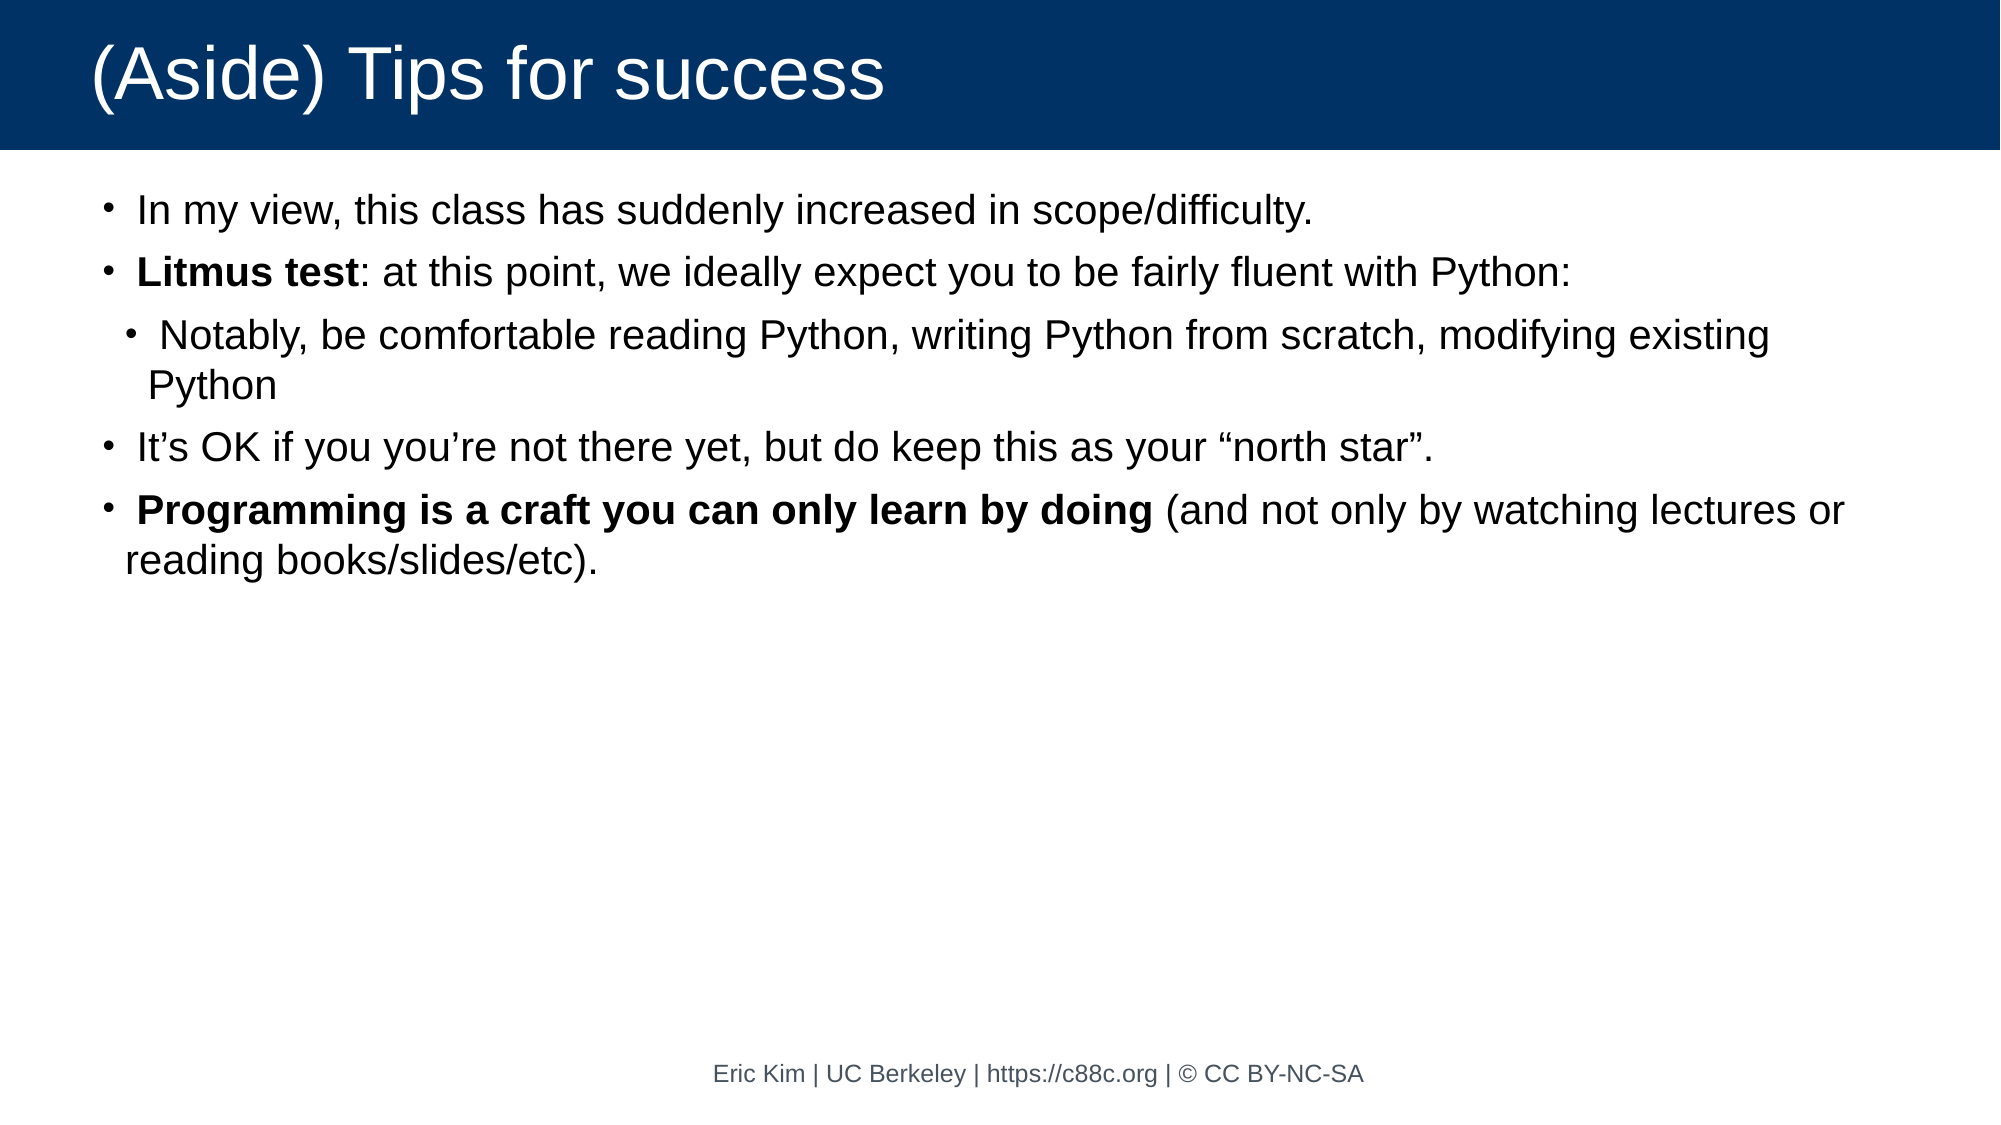

# (Aside) Tips for success
 In my view, this class has suddenly increased in scope/difficulty.
 Litmus test: at this point, we ideally expect you to be fairly fluent with Python:
 Notably, be comfortable reading Python, writing Python from scratch, modifying existing Python
 It’s OK if you you’re not there yet, but do keep this as your “north star”.
 Programming is a craft you can only learn by doing (and not only by watching lectures or reading books/slides/etc).

Eric Kim | UC Berkeley | https://c88c.org | © CC BY-NC-SA